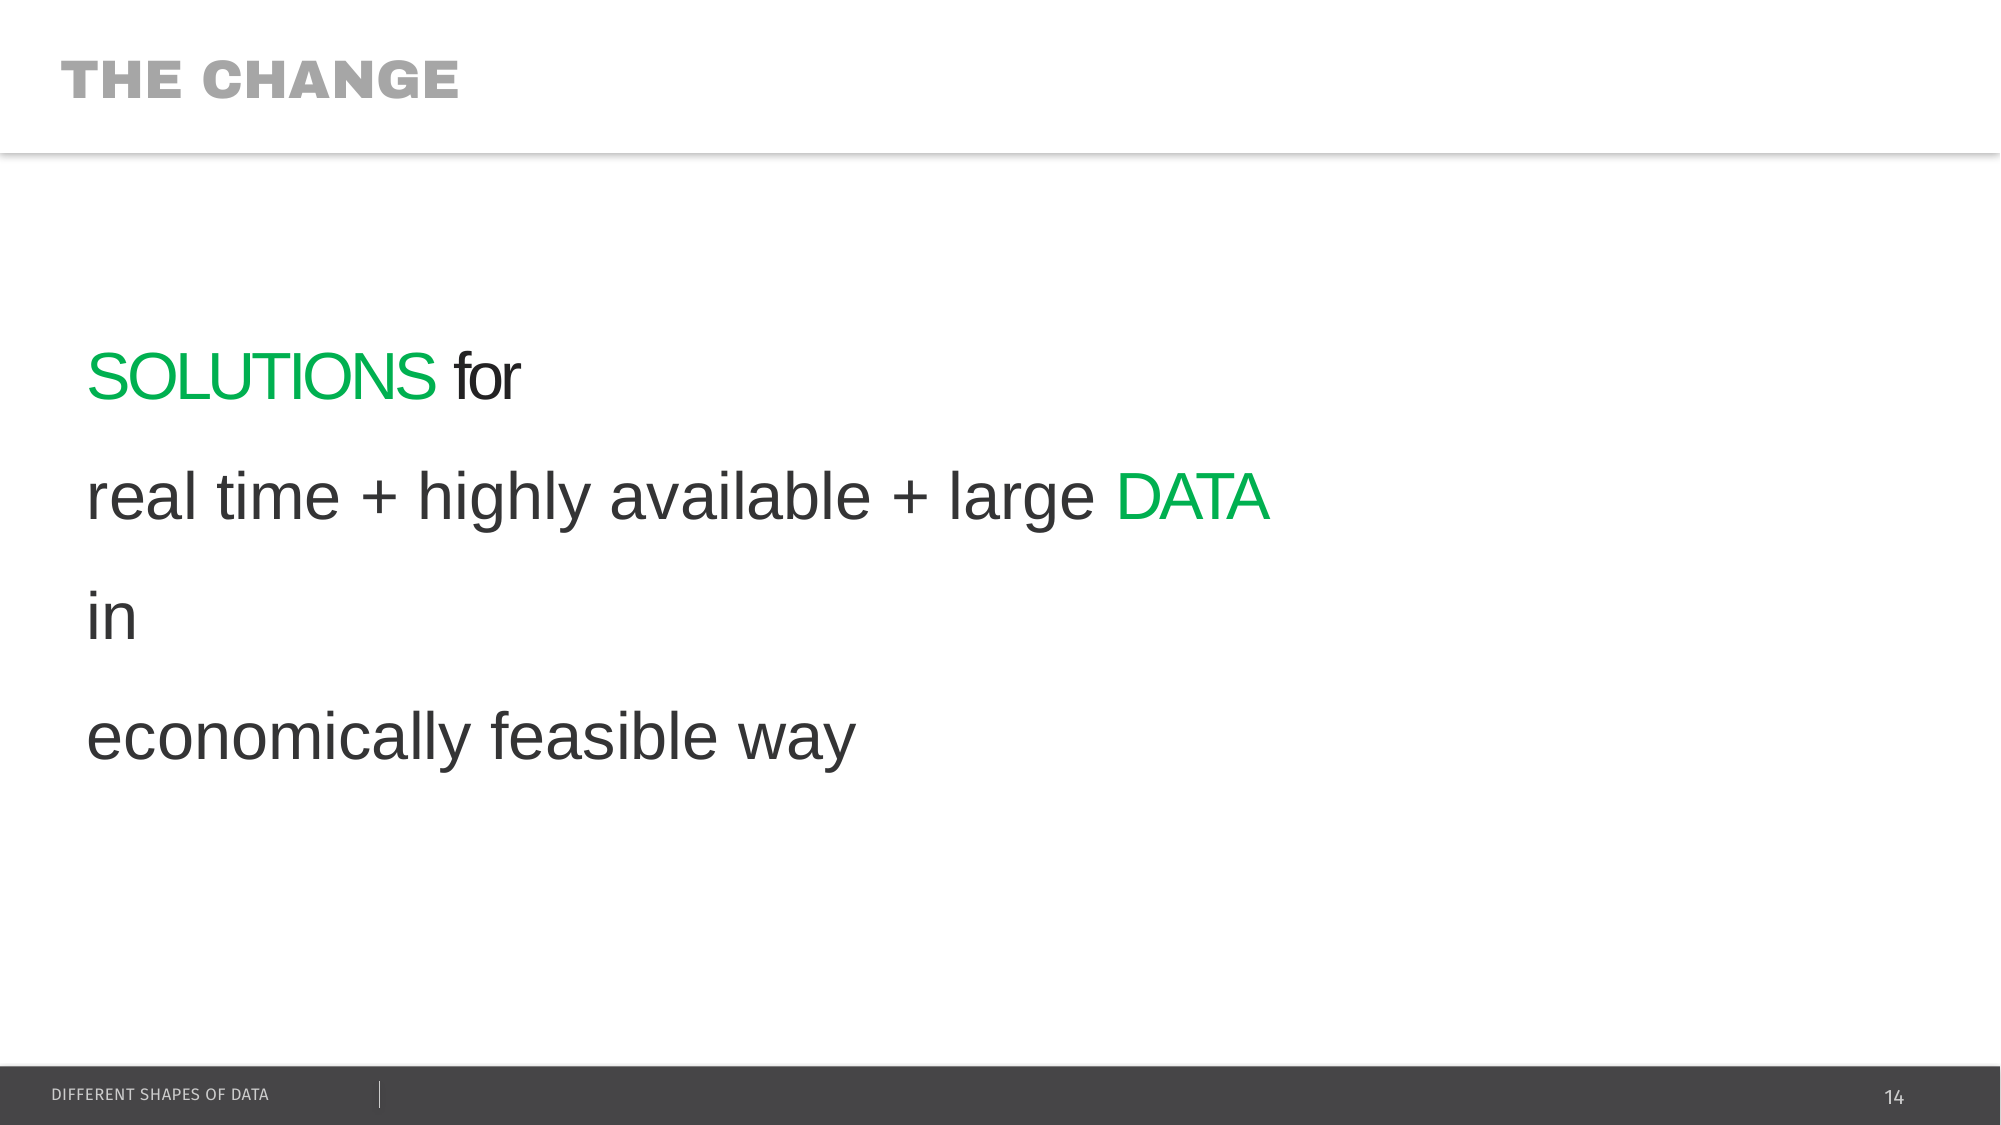

THE CHANGE
SOLUTIONS for
real time + highly available + large DATA
in
economically feasible way